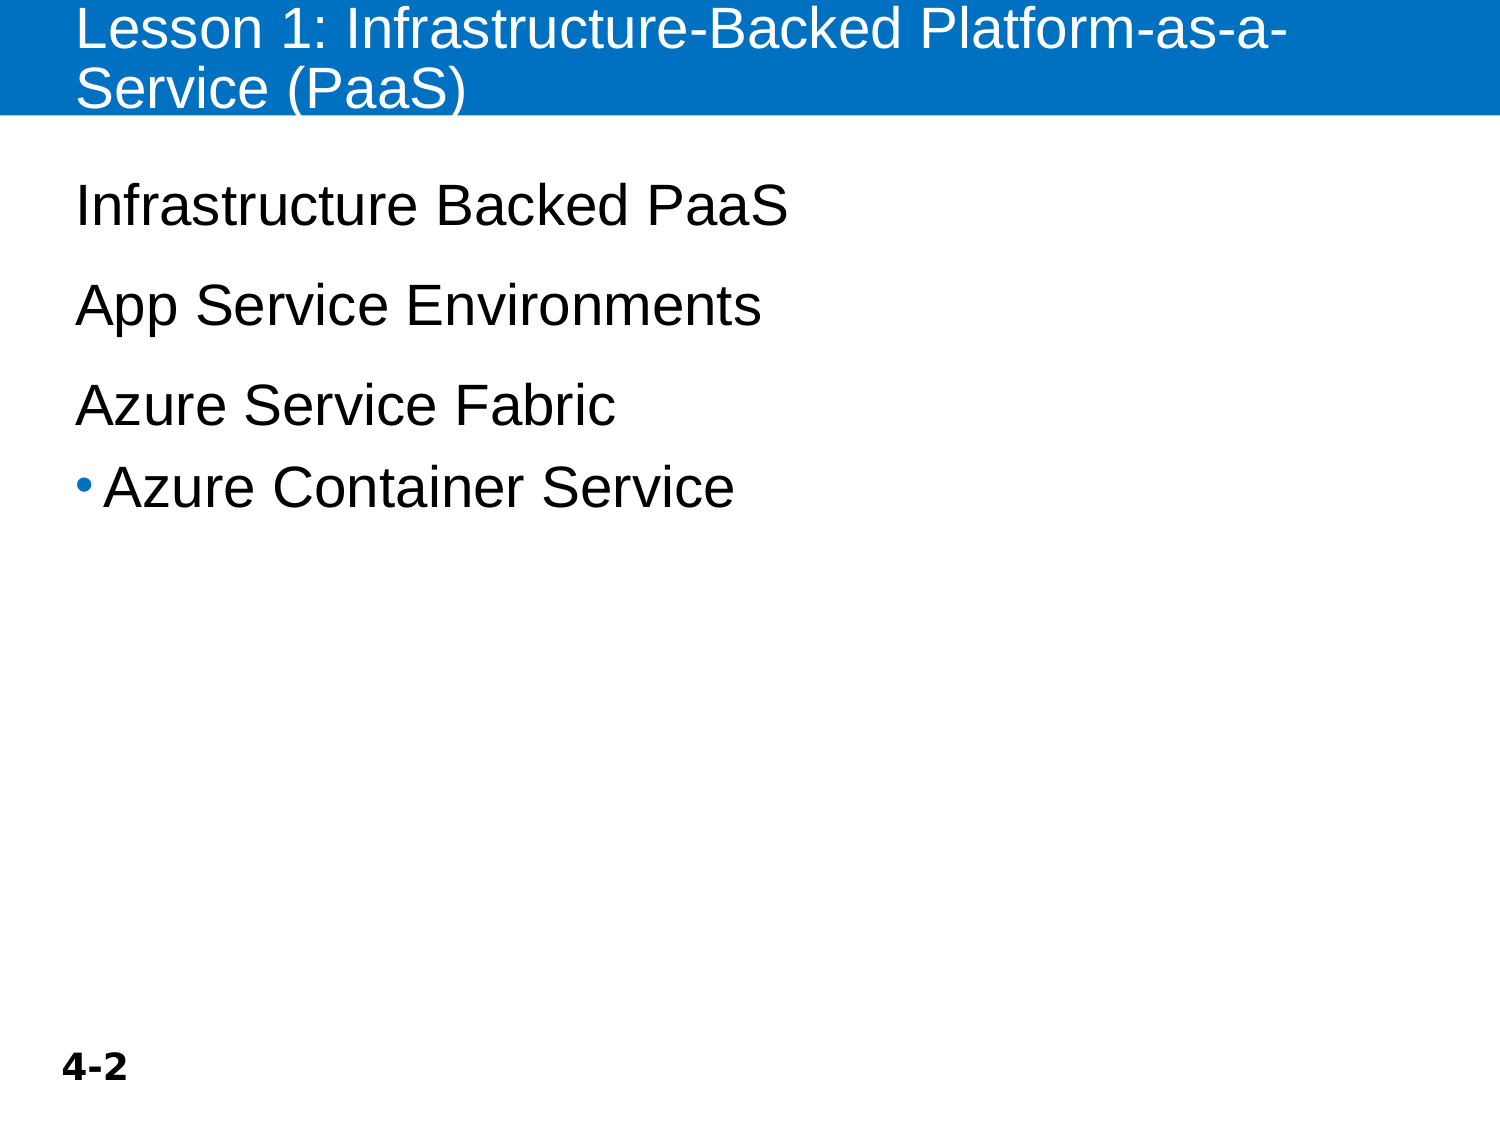

# Lesson 1: Infrastructure-Backed Platform-as-a-Service (PaaS)
Infrastructure Backed PaaS
App Service Environments
Azure Service Fabric
Azure Container Service
4-2